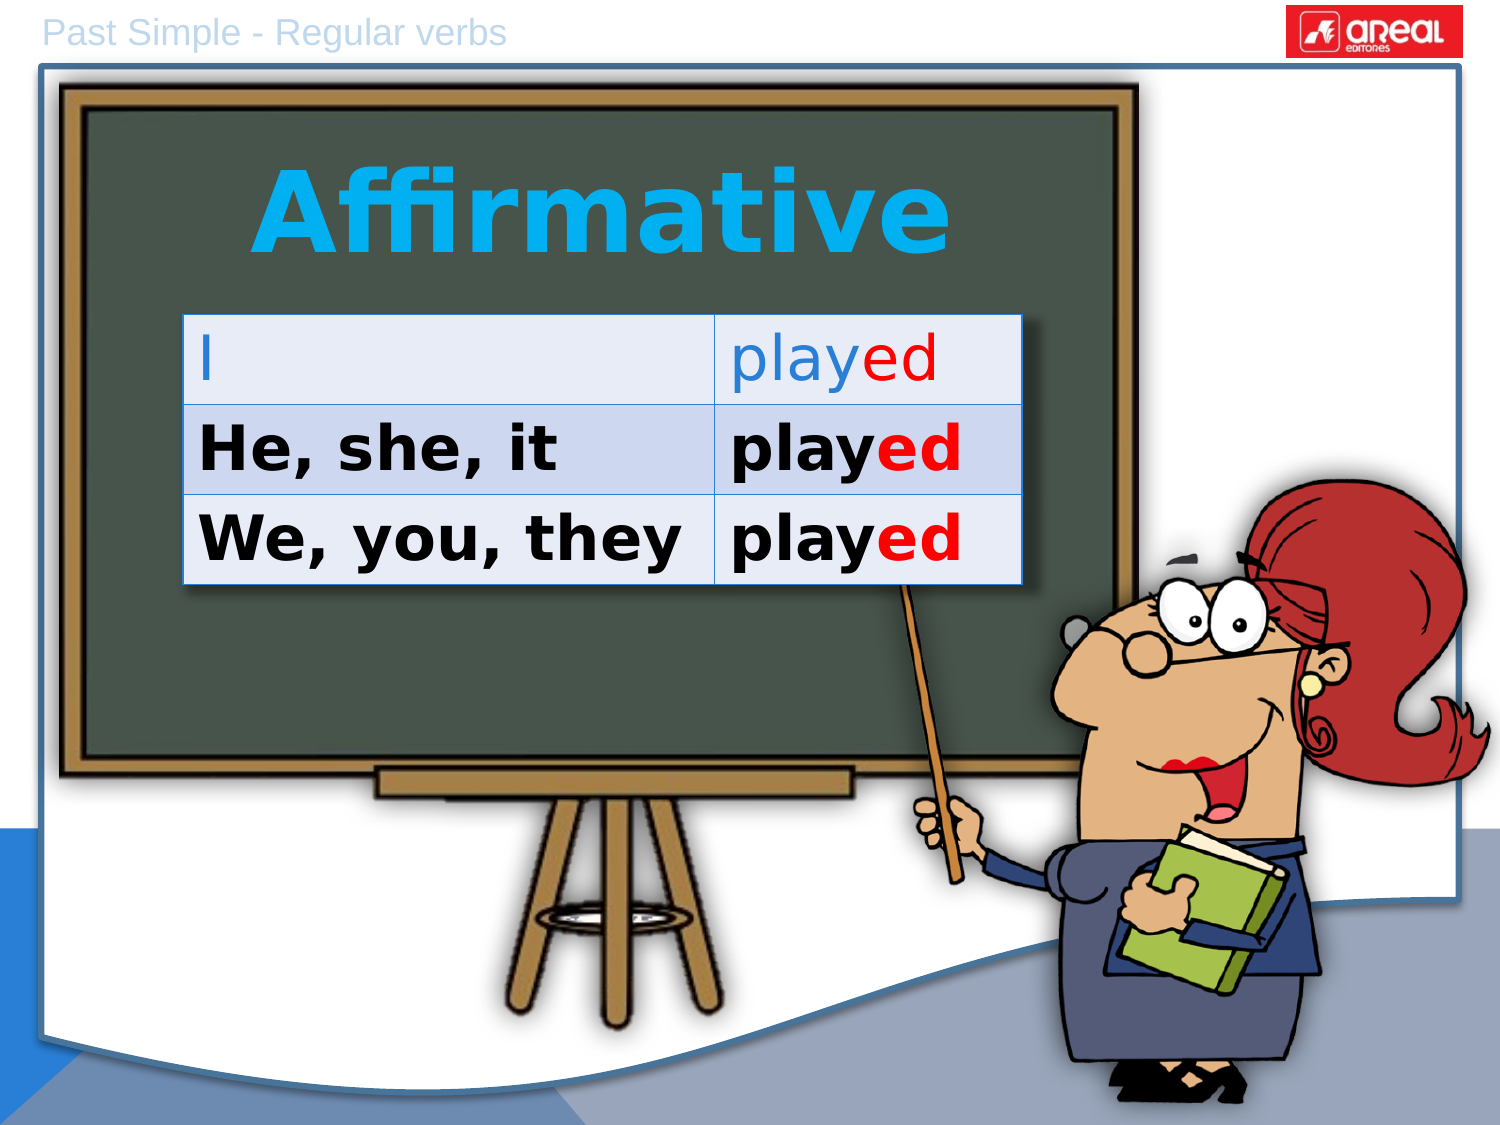

Affirmative
| I | played |
| --- | --- |
| He, she, it | played |
| We, you, they | played |